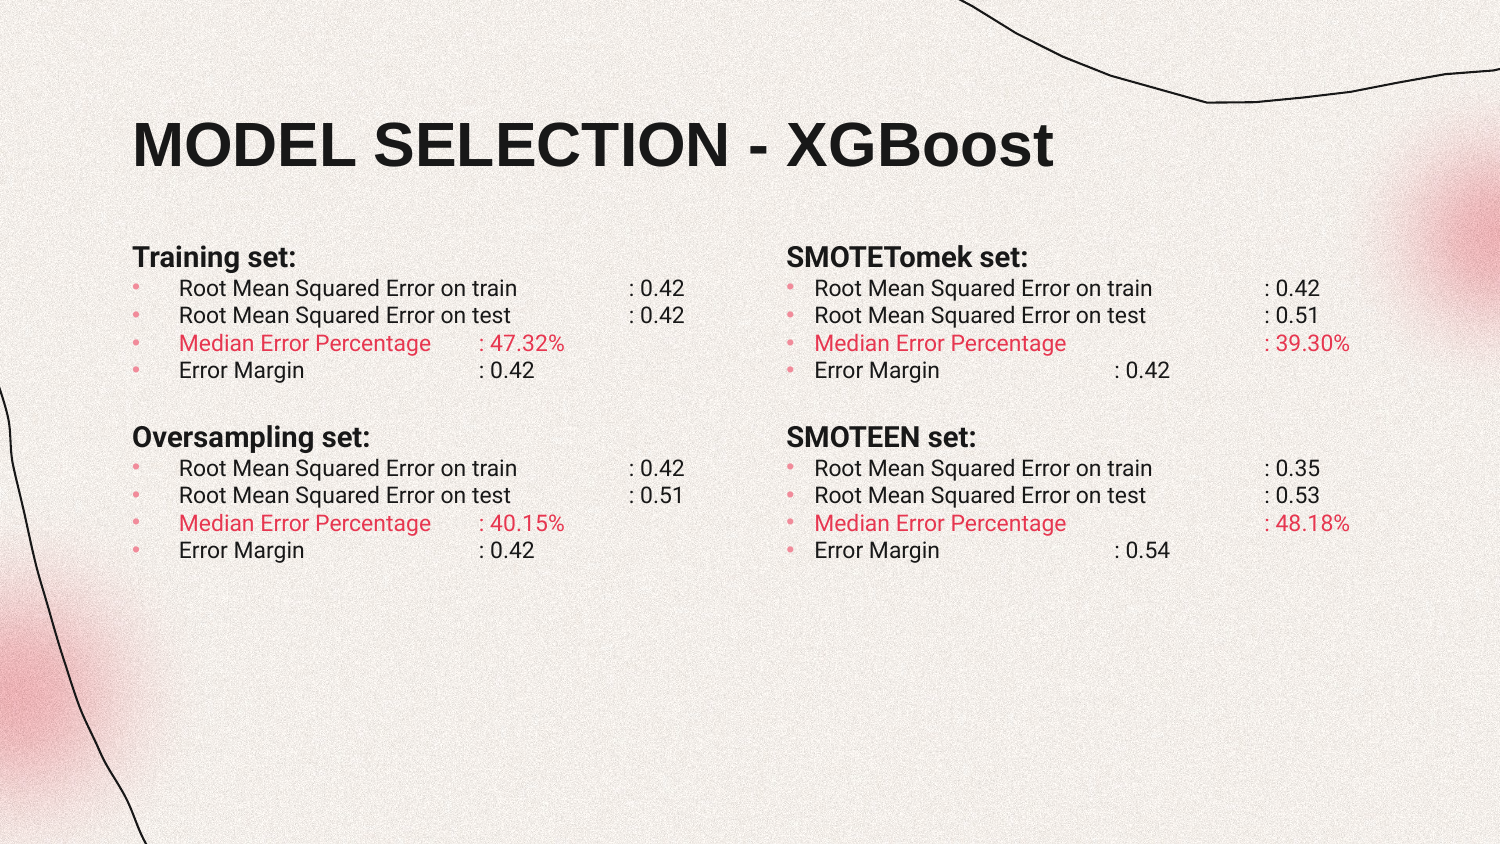

# MODEL SELECTION - XGBoost
Training set:
Root Mean Squared Error on train	: 0.42
Root Mean Squared Error on test	: 0.42
Median Error Percentage	: 47.32%
Error Margin		: 0.42

Oversampling set:
Root Mean Squared Error on train	: 0.42
Root Mean Squared Error on test	: 0.51
Median Error Percentage	: 40.15%
Error Margin		: 0.42
SMOTETomek set:
Root Mean Squared Error on train	: 0.42
Root Mean Squared Error on test	: 0.51
Median Error Percentage		: 39.30%
Error Margin		: 0.42

SMOTEEN set:
Root Mean Squared Error on train	: 0.35
Root Mean Squared Error on test	: 0.53
Median Error Percentage		: 48.18%
Error Margin		: 0.54